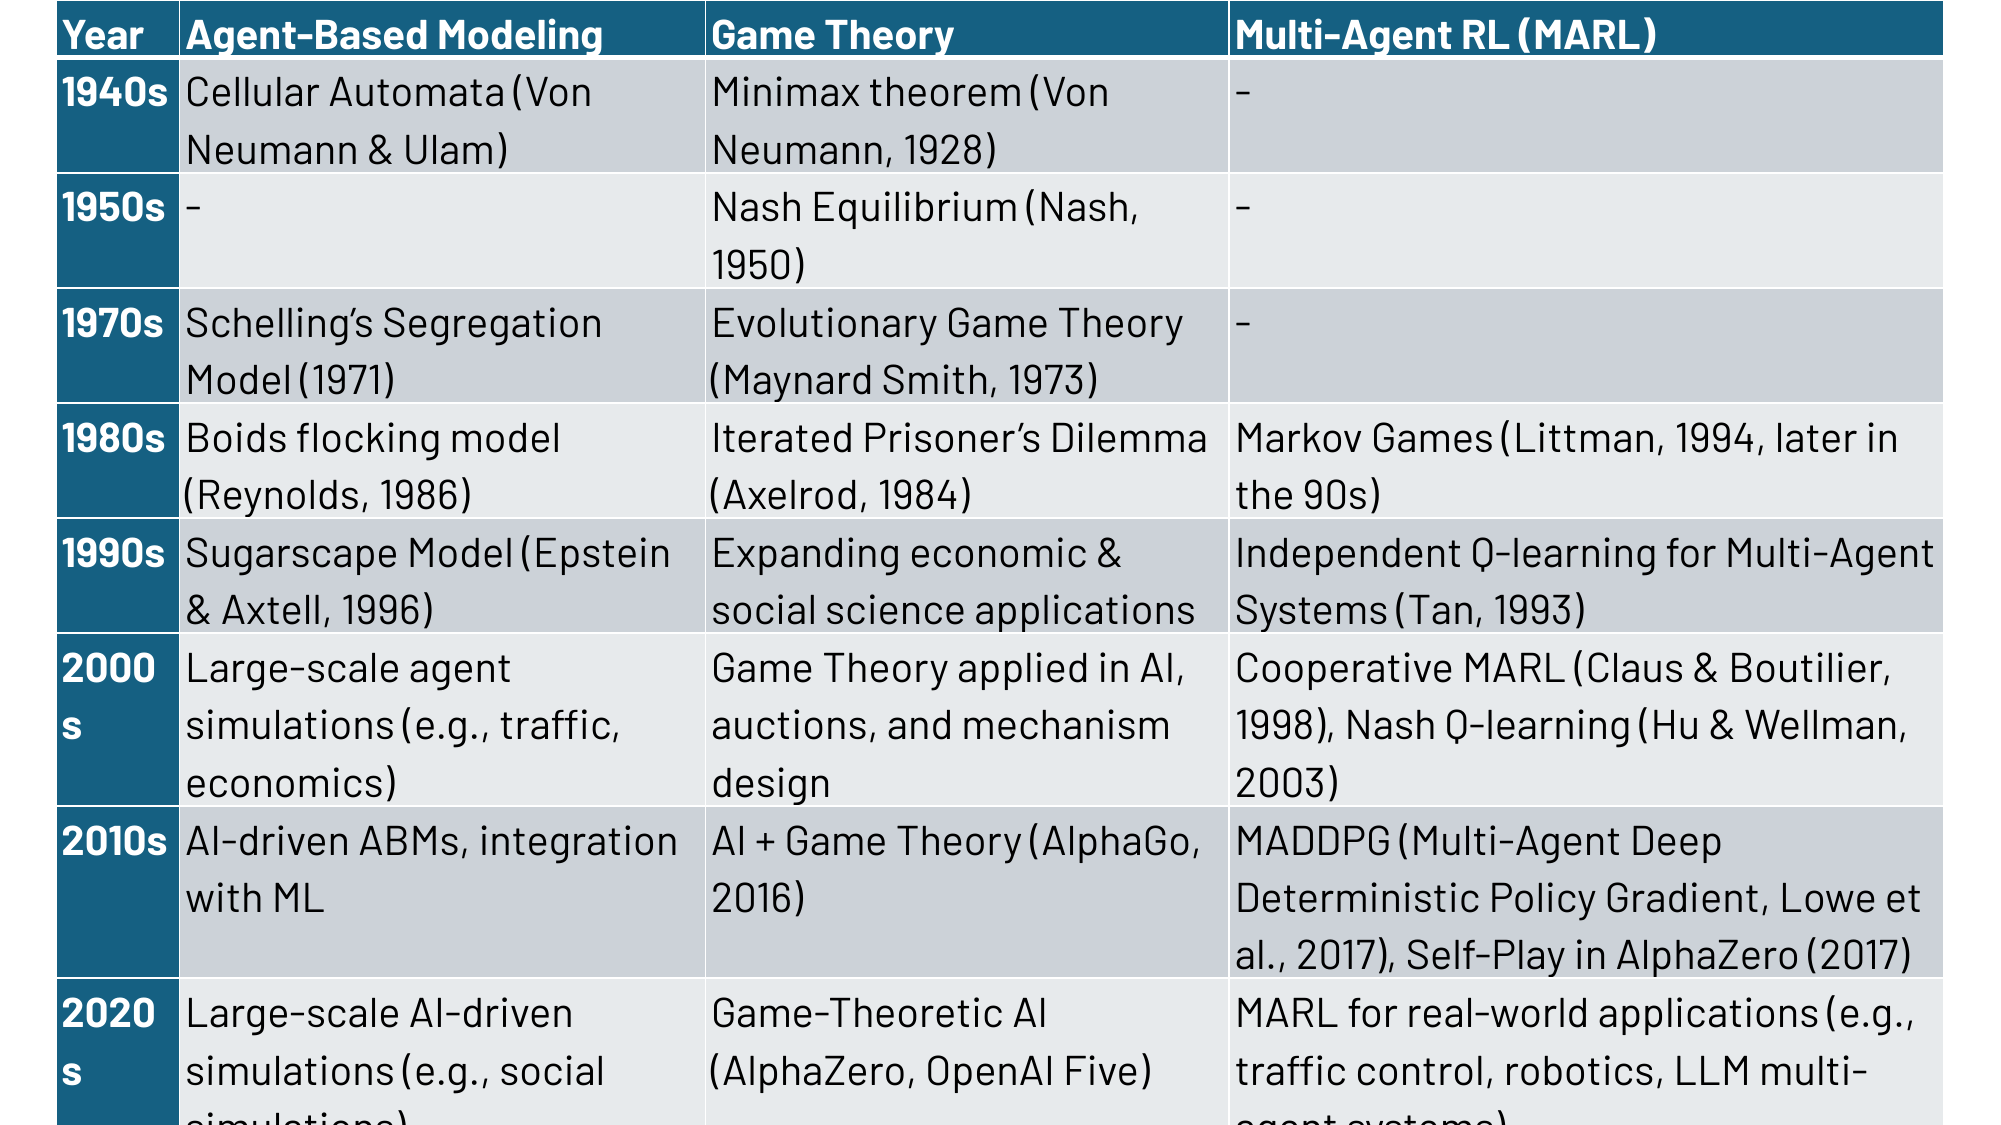

| Year | Agent-Based Modeling | Game Theory | Multi-Agent RL (MARL) |
| --- | --- | --- | --- |
| 1940s | Cellular Automata (Von Neumann & Ulam) | Minimax theorem (Von Neumann, 1928) | - |
| 1950s | - | Nash Equilibrium (Nash, 1950) | - |
| 1970s | Schelling’s Segregation Model (1971) | Evolutionary Game Theory (Maynard Smith, 1973) | - |
| 1980s | Boids flocking model (Reynolds, 1986) | Iterated Prisoner’s Dilemma (Axelrod, 1984) | Markov Games (Littman, 1994, later in the 90s) |
| 1990s | Sugarscape Model (Epstein & Axtell, 1996) | Expanding economic & social science applications | Independent Q-learning for Multi-Agent Systems (Tan, 1993) |
| 2000s | Large-scale agent simulations (e.g., traffic, economics) | Game Theory applied in AI, auctions, and mechanism design | Cooperative MARL (Claus & Boutilier, 1998), Nash Q-learning (Hu & Wellman, 2003) |
| 2010s | AI-driven ABMs, integration with ML | AI + Game Theory (AlphaGo, 2016) | MADDPG (Multi-Agent Deep Deterministic Policy Gradient, Lowe et al., 2017), Self-Play in AlphaZero (2017) |
| 2020s | Large-scale AI-driven simulations (e.g., social simulations) | Game-Theoretic AI (AlphaZero, OpenAI Five) | MARL for real-world applications (e.g., traffic control, robotics, LLM multi-agent systems) |